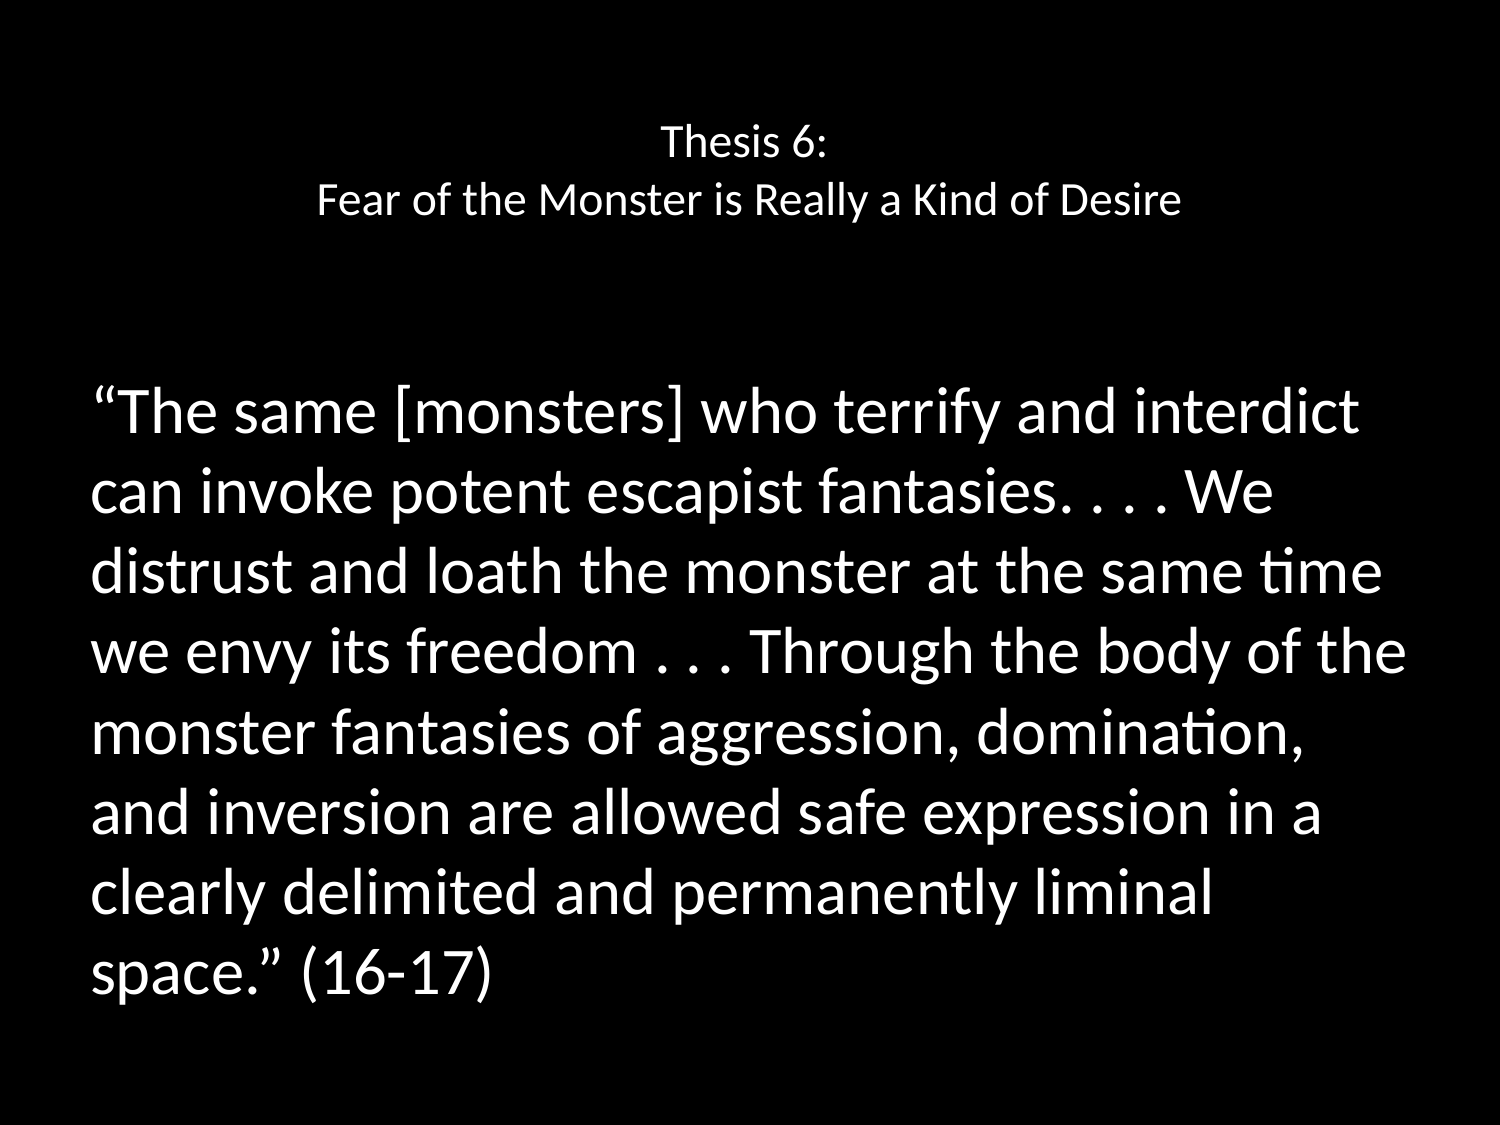

# Thesis 6: Fear of the Monster is Really a Kind of Desire
“The same [monsters] who terrify and interdict can invoke potent escapist fantasies. . . . We distrust and loath the monster at the same time we envy its freedom . . . Through the body of the monster fantasies of aggression, domination, and inversion are allowed safe expression in a clearly delimited and permanently liminal space.” (16-17)